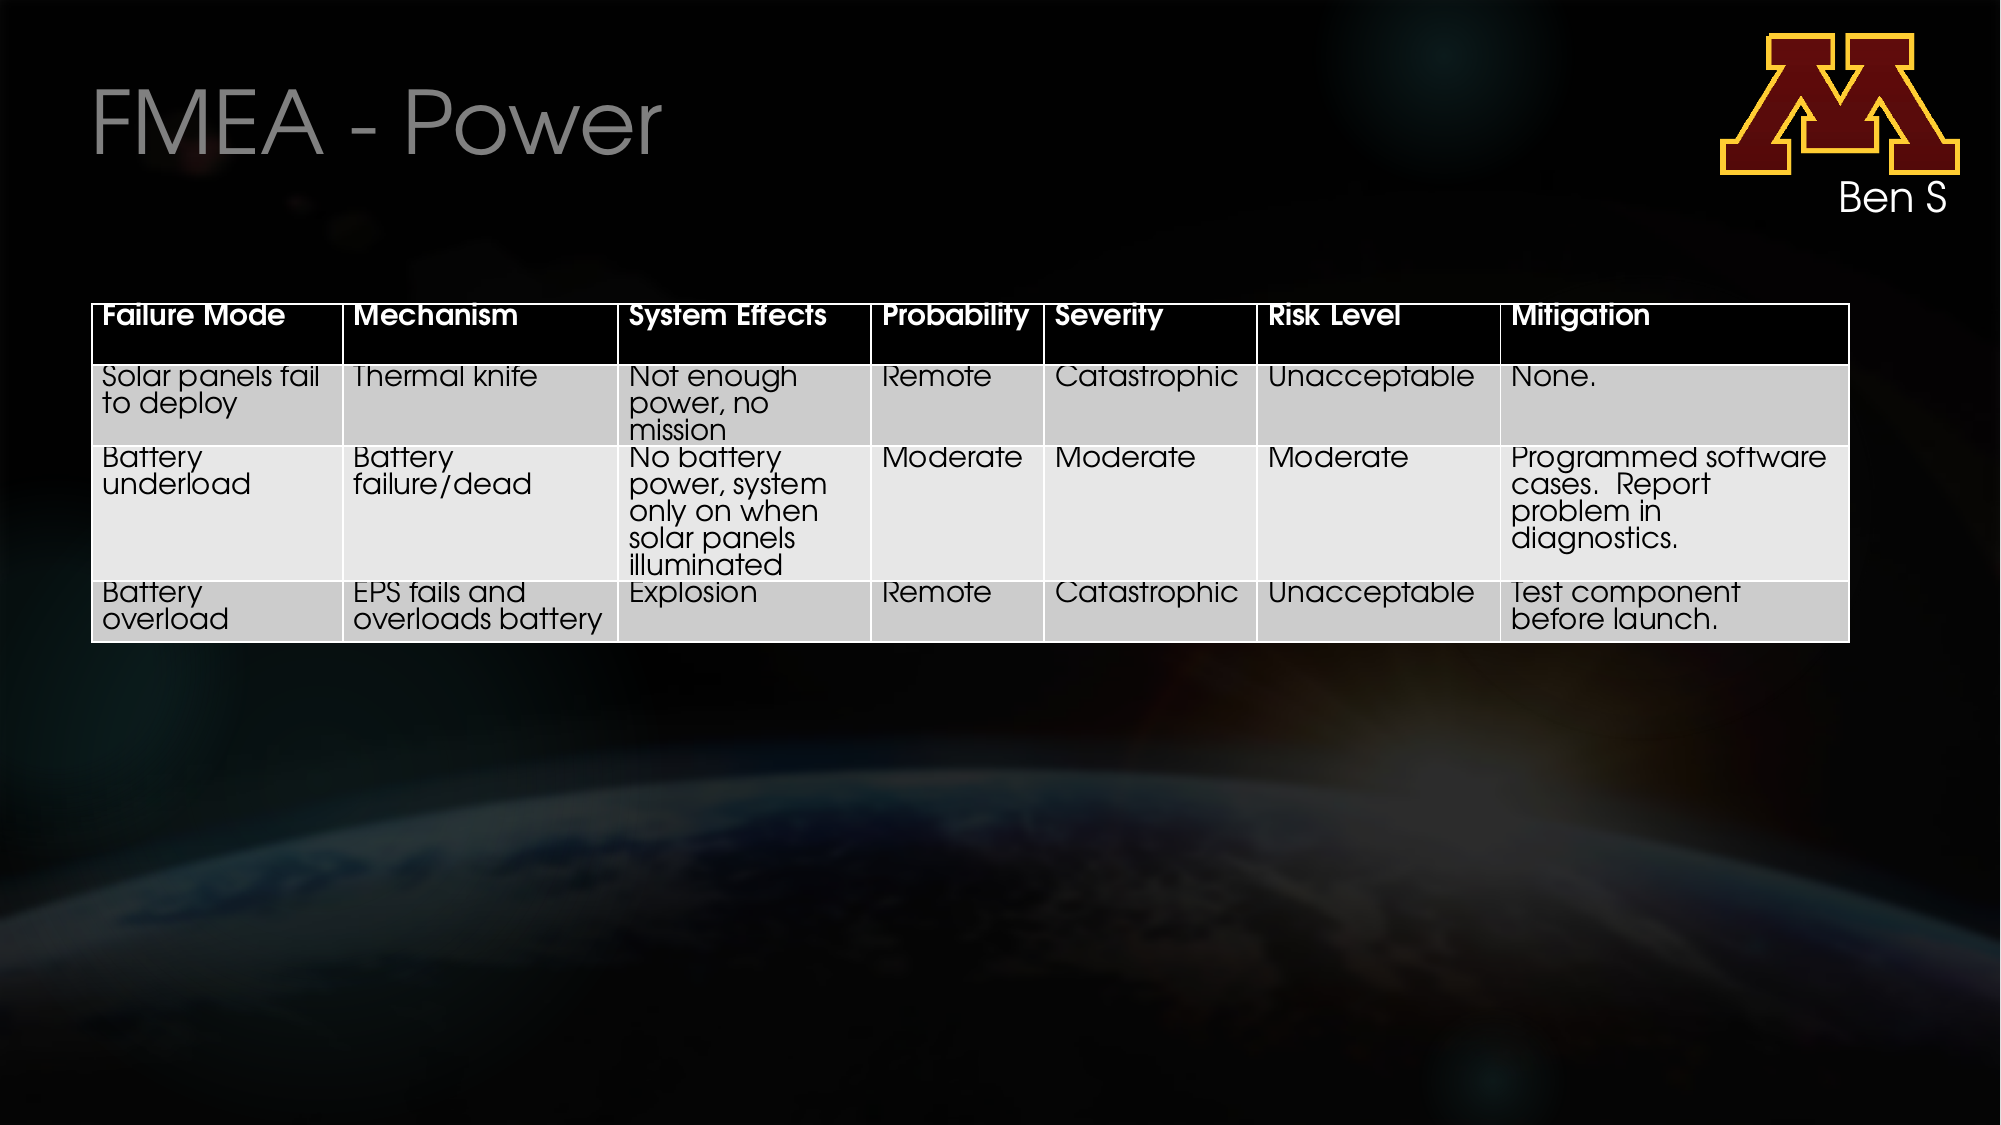

# FMEA - Power
Ben S
| Failure Mode | Mechanism | System Effects | Probability | Severity | Risk Level | Mitigation |
| --- | --- | --- | --- | --- | --- | --- |
| Solar panels fail to deploy | Thermal knife | Not enough power, no mission | Remote | Catastrophic | Unacceptable | None. |
| Battery underload | Battery failure/dead | No battery power, system only on when solar panels illuminated | Moderate | Moderate | Moderate | Programmed software cases. Report problem in diagnostics. |
| Battery overload | EPS fails and overloads battery | Explosion | Remote | Catastrophic | Unacceptable | Test component before launch. |